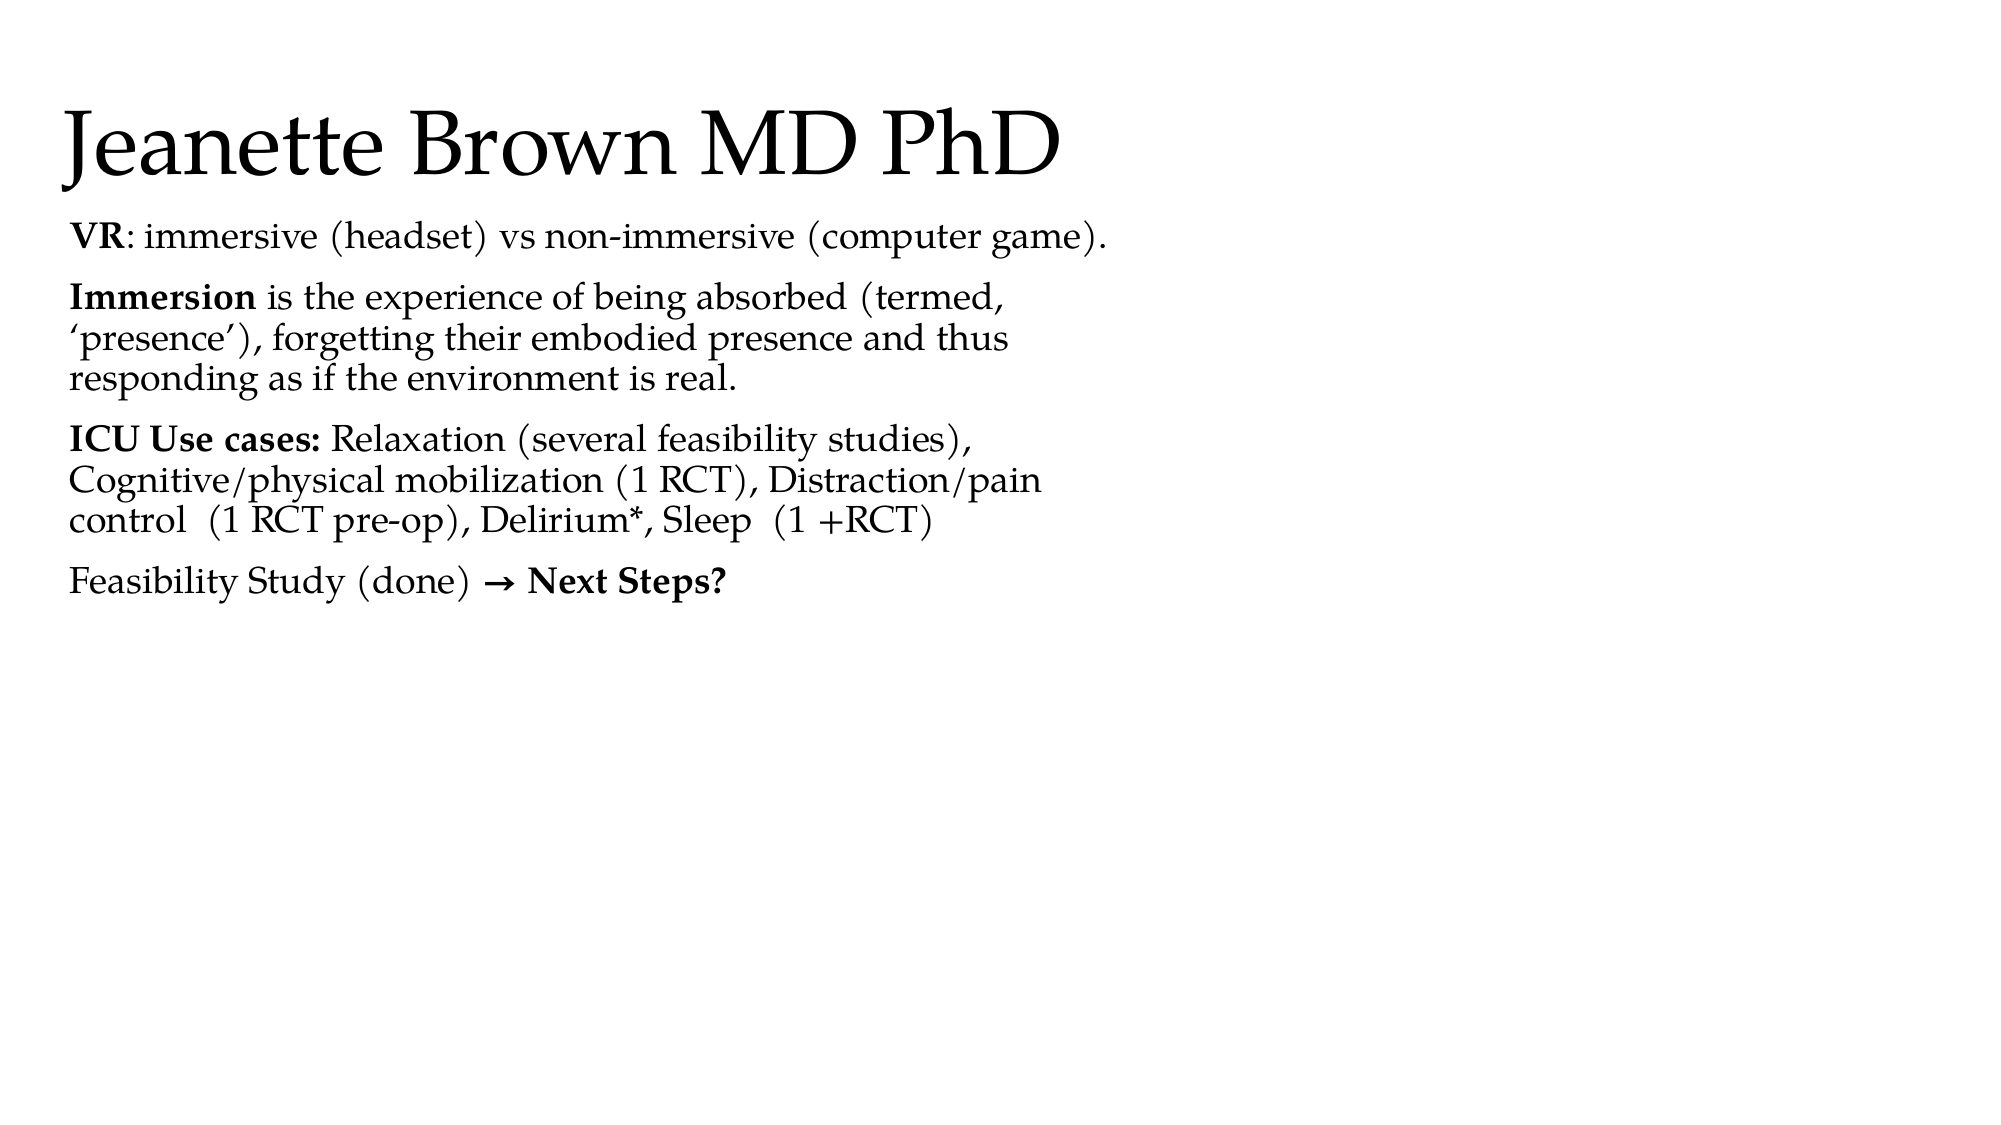

Jeanette Brown MD PhD
VR: immersive (headset) vs non-immersive (computer game).
Immersion is the experience of being absorbed (termed, ‘presence’), forgetting their embodied presence and thus responding as if the environment is real.
ICU Use cases: Relaxation (several feasibility studies), Cognitive/physical mobilization (1 RCT), Distraction/pain control  (1 RCT pre-op), Delirium*, Sleep  (1 +RCT)
Feasibility Study (done) → Next Steps?